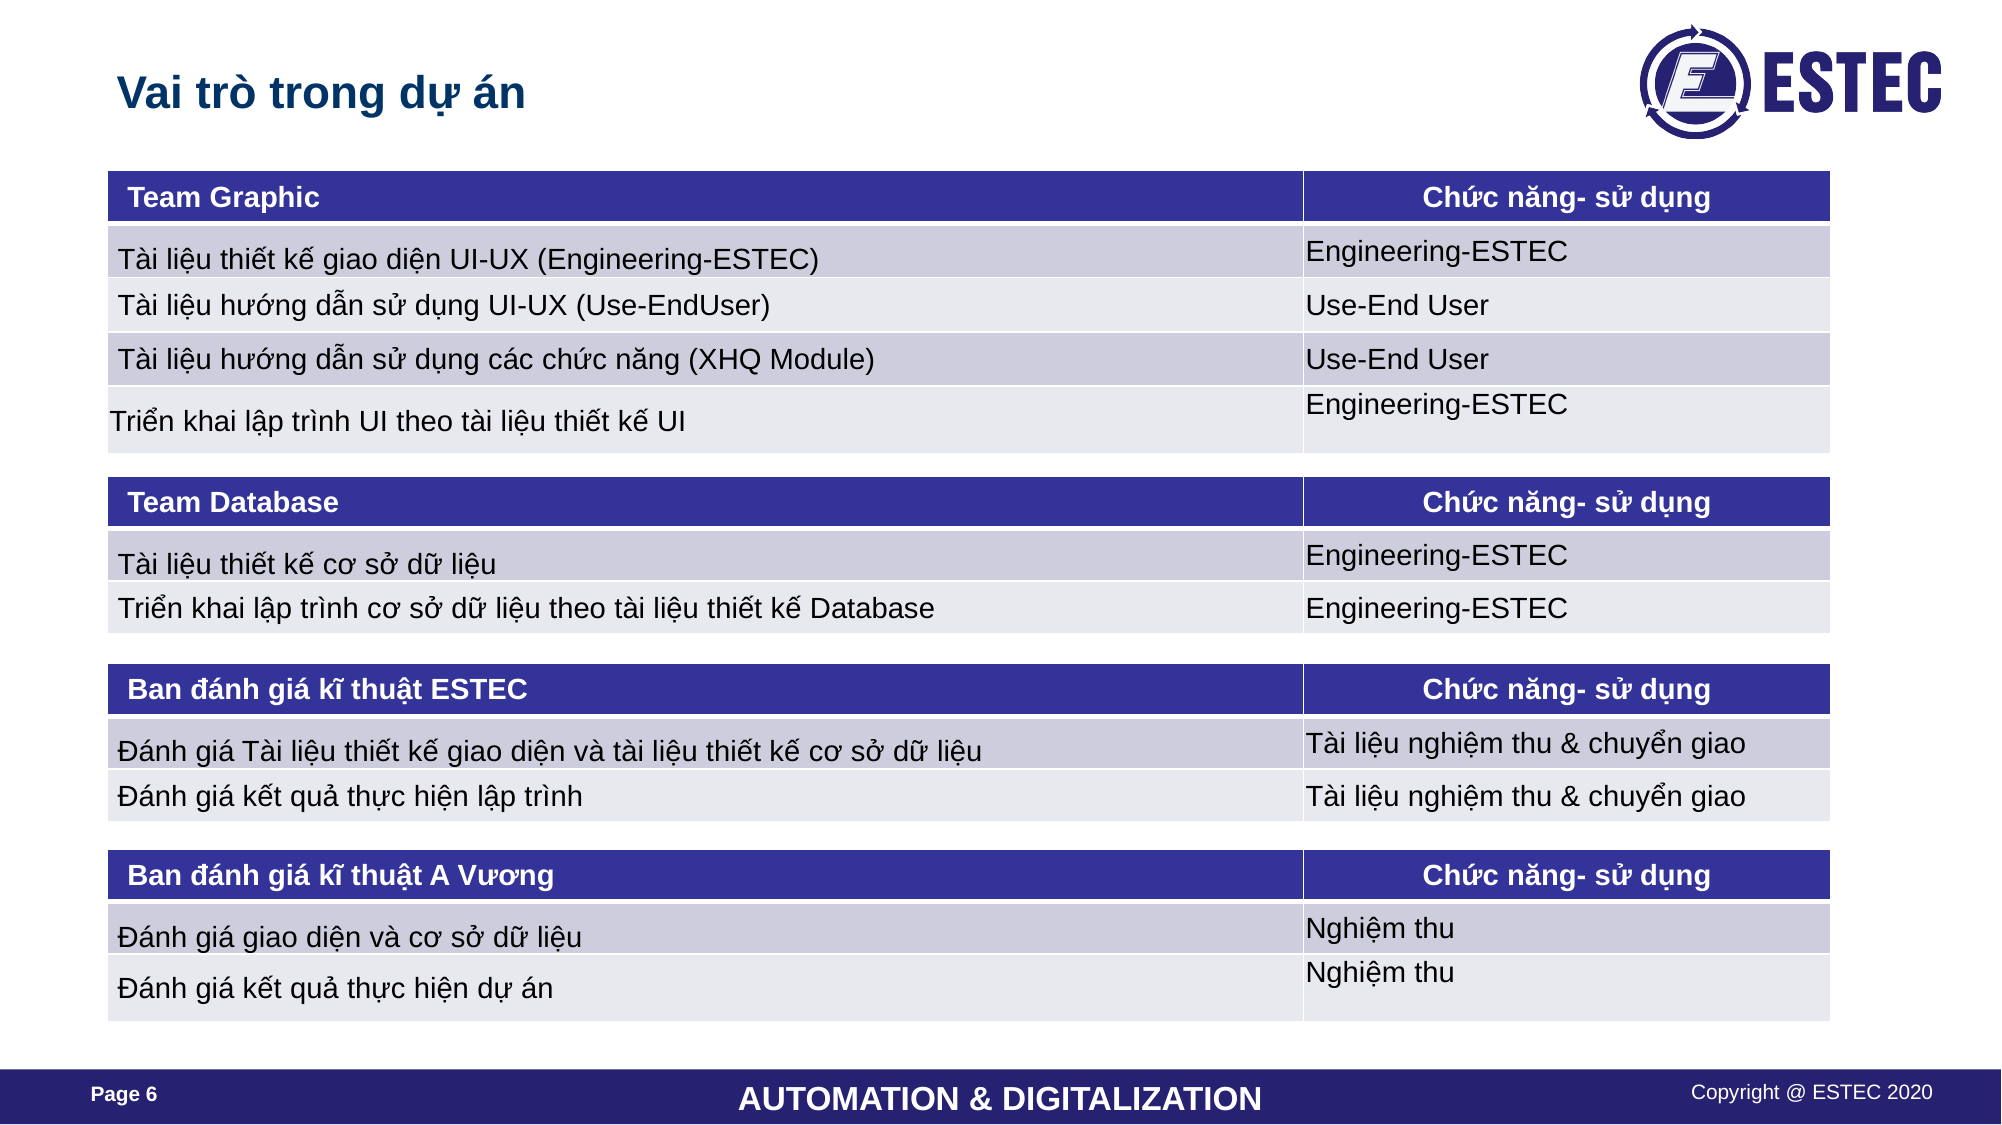

Vai trò trong dự án
| Team Graphic | Chức năng- sử dụng |
| --- | --- |
| Tài liệu thiết kế giao diện UI-UX (Engineering-ESTEC) | Engineering-ESTEC |
| Tài liệu hướng dẫn sử dụng UI-UX (Use-EndUser) | Use-End User |
| Tài liệu hướng dẫn sử dụng các chức năng (XHQ Module) | Use-End User |
| Triển khai lập trình UI theo tài liệu thiết kế UI | Engineering-ESTEC |
| Team Database | Chức năng- sử dụng |
| --- | --- |
| Tài liệu thiết kế cơ sở dữ liệu | Engineering-ESTEC |
| Triển khai lập trình cơ sở dữ liệu theo tài liệu thiết kế Database | Engineering-ESTEC |
| Ban đánh giá kĩ thuật ESTEC | Chức năng- sử dụng |
| --- | --- |
| Đánh giá Tài liệu thiết kế giao diện và tài liệu thiết kế cơ sở dữ liệu | Tài liệu nghiệm thu & chuyển giao |
| Đánh giá kết quả thực hiện lập trình | Tài liệu nghiệm thu & chuyển giao |
| Ban đánh giá kĩ thuật A Vương | Chức năng- sử dụng |
| --- | --- |
| Đánh giá giao diện và cơ sở dữ liệu | Nghiệm thu |
| Đánh giá kết quả thực hiện dự án | Nghiệm thu |